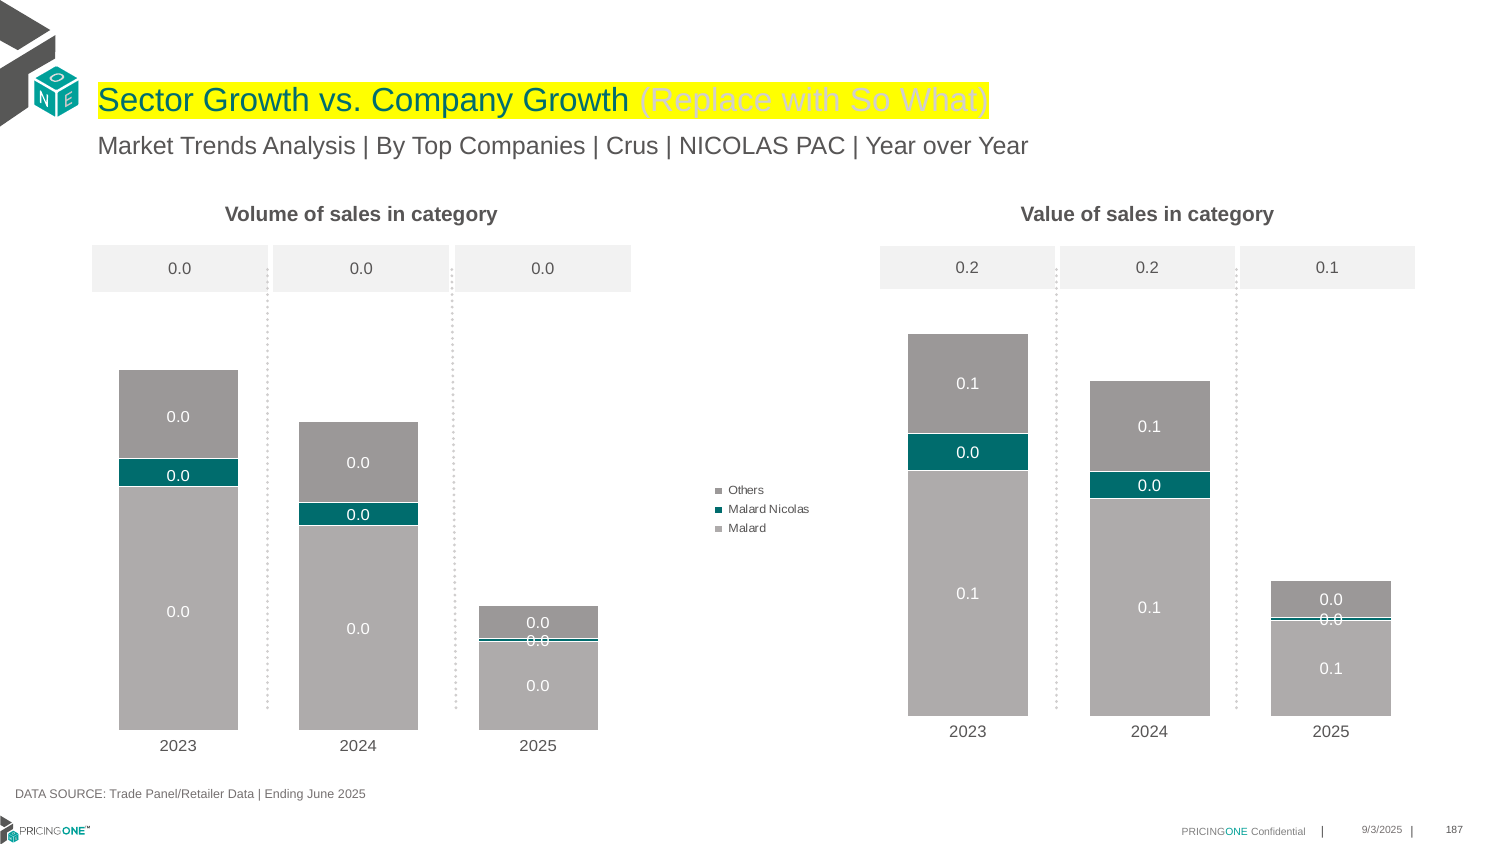

# Sector Growth vs. Company Growth (Replace with So What)
Market Trends Analysis | By Top Companies | Crus | NICOLAS PAC | Year over Year
| Value of sales in category |  |  |
| --- | --- | --- |
| 0.2 | 0.2 | 0.1 |
| Volume of sales in category |  |  |
| --- | --- | --- |
| 0.0 | 0.0 | 0.0 |

### Chart

| Category | Malard | Malard Nicolas | Others |
|---|---|---|---|
| 2023 | 0.146806 | 0.021987 | 0.05989 |
| 2024 | 0.129814 | 0.01595 | 0.054713 |
| 2025 | 0.057075 | 0.001623 | 0.022237 |

### Chart

| Category | Malard | Malard Nicolas | Others |
|---|---|---|---|
| 2023 | 0.003941 | 0.000457 | 0.001425 |
| 2024 | 0.003308 | 0.000371 | 0.001312 |
| 2025 | 0.001445 | 3.6e-05 | 0.000535 |
DATA SOURCE: Trade Panel/Retailer Data | Ending June 2025

9/3/2025
187